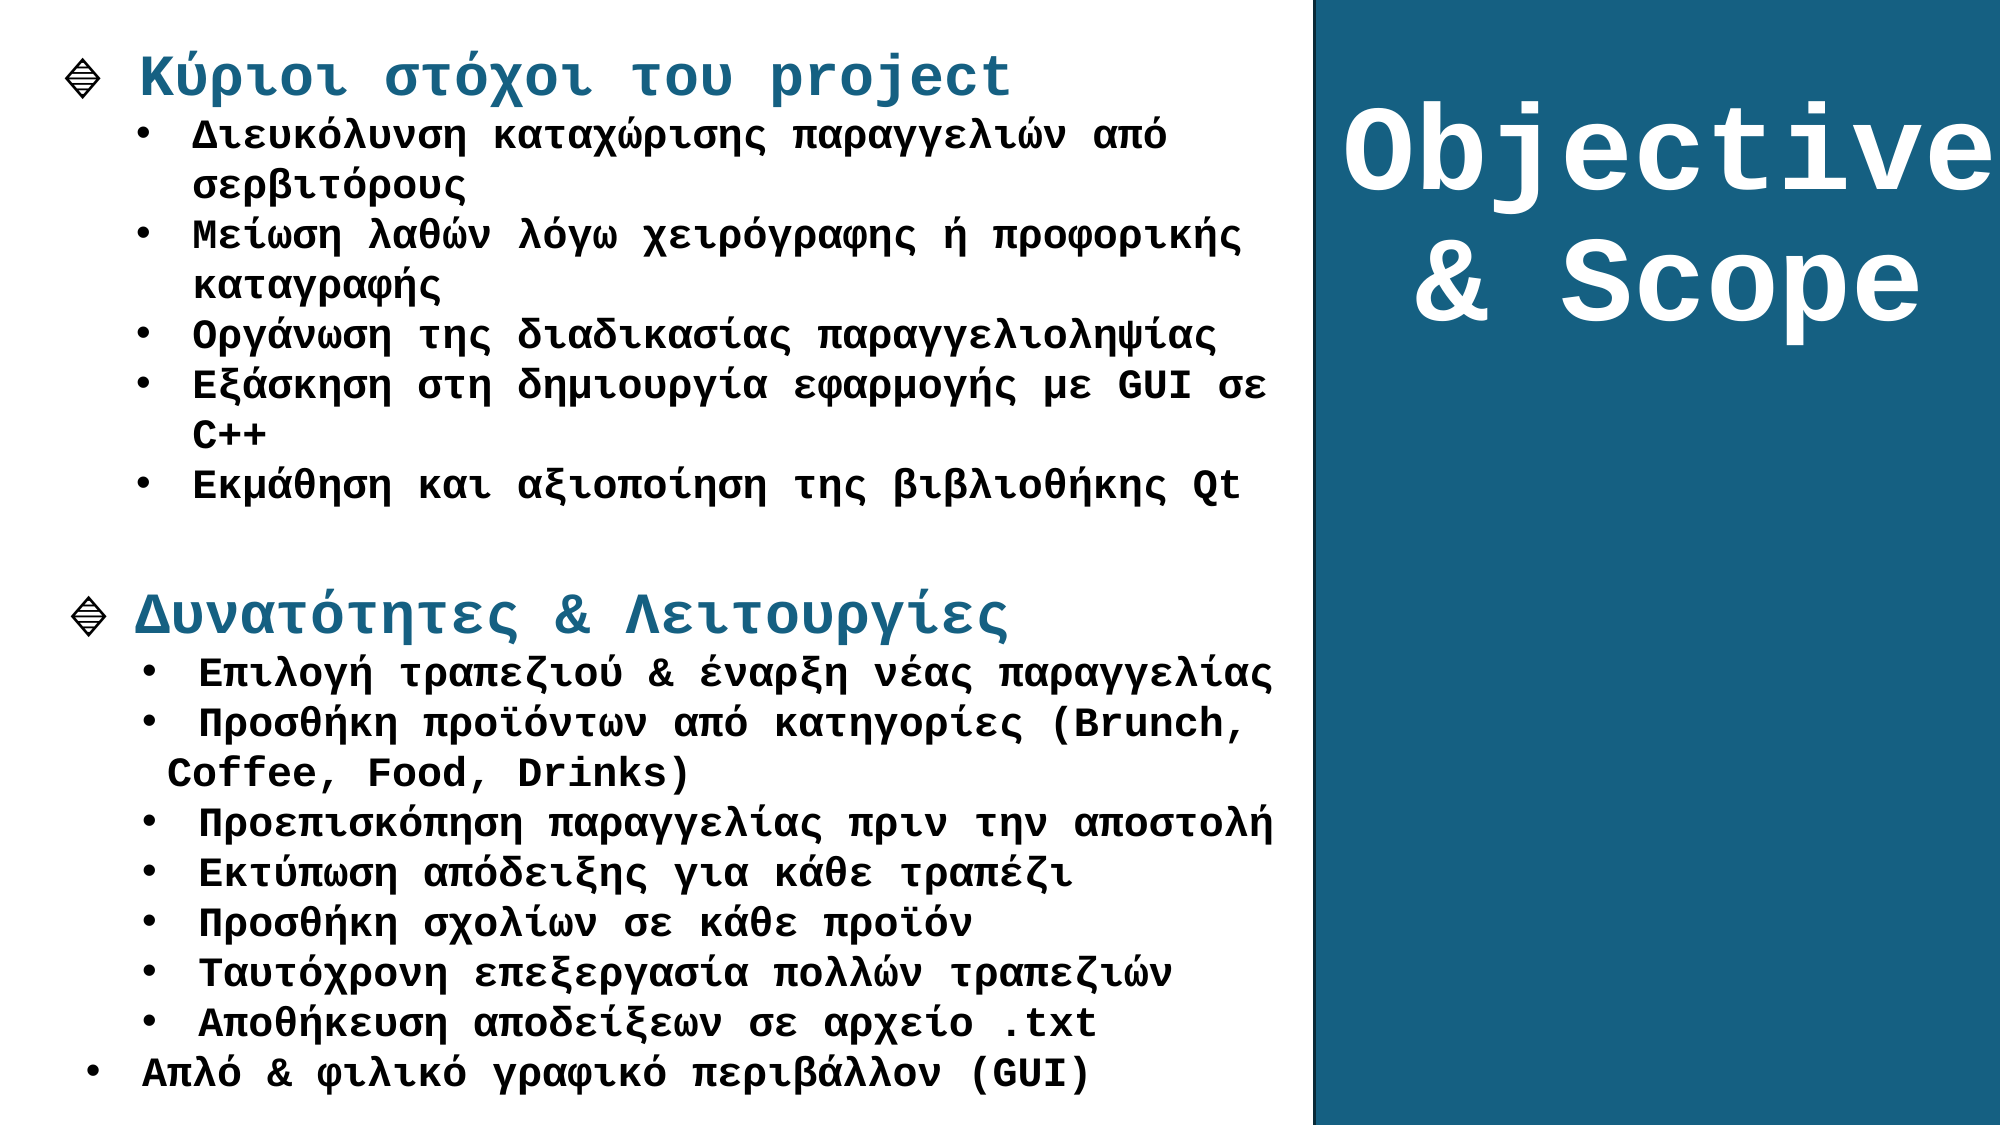

🔹 Κύριοι στόχοι του project
Διευκόλυνση καταχώρισης παραγγελιών από σερβιτόρους
Μείωση λαθών λόγω χειρόγραφης ή προφορικής καταγραφής
Οργάνωση της διαδικασίας παραγγελιοληψίας
Εξάσκηση στη δημιουργία εφαρμογής με GUI σε C++
Εκμάθηση και αξιοποίηση της βιβλιοθήκης Qt

# Objective & Scope
🔹 Δυνατότητες & Λειτουργίες
Επιλογή τραπεζιού & έναρξη νέας παραγγελίας
Προσθήκη προϊόντων από κατηγορίες (Brunch,
 Coffee, Food, Drinks)
Προεπισκόπηση παραγγελίας πριν την αποστολή
Εκτύπωση απόδειξης για κάθε τραπέζι
Προσθήκη σχολίων σε κάθε προϊόν
Ταυτόχρονη επεξεργασία πολλών τραπεζιών
Αποθήκευση αποδείξεων σε αρχείο .txt
Απλό & φιλικό γραφικό περιβάλλον (GUI)